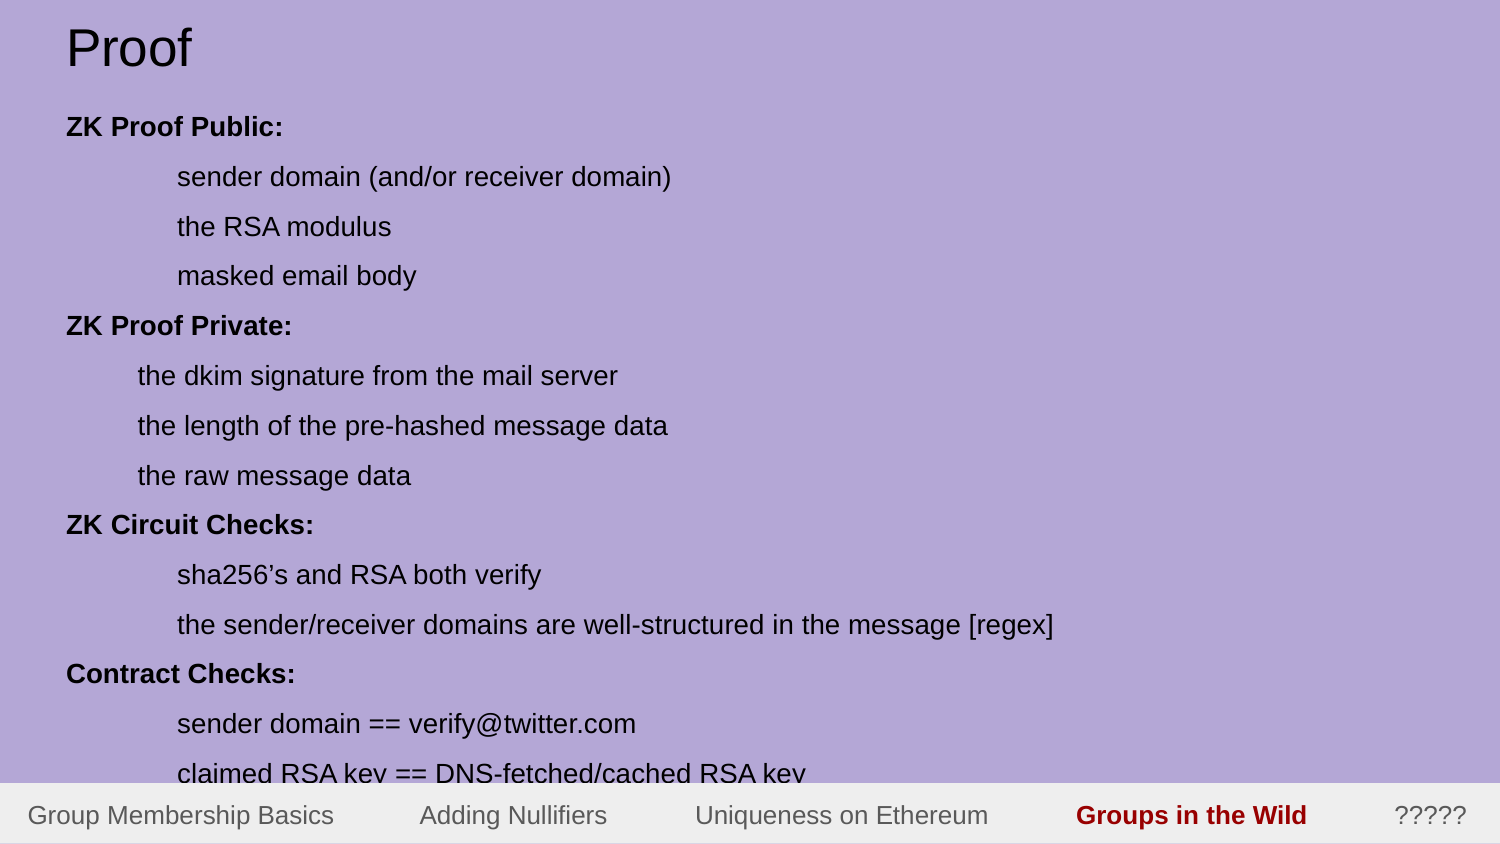

# Proof
ZK Proof Public:
	sender domain (and/or receiver domain)
	the RSA modulus
	masked email body
ZK Proof Private:
the dkim signature from the mail server
the length of the pre-hashed message data
the raw message data
ZK Circuit Checks:
	sha256’s and RSA both verify
	the sender/receiver domains are well-structured in the message [regex]
Contract Checks:
	sender domain == verify@twitter.com
	claimed RSA key == DNS-fetched/cached RSA key

Group Membership Basics            Adding Nullifiers            Uniqueness on Ethereum            Groups in the Wild            ?????